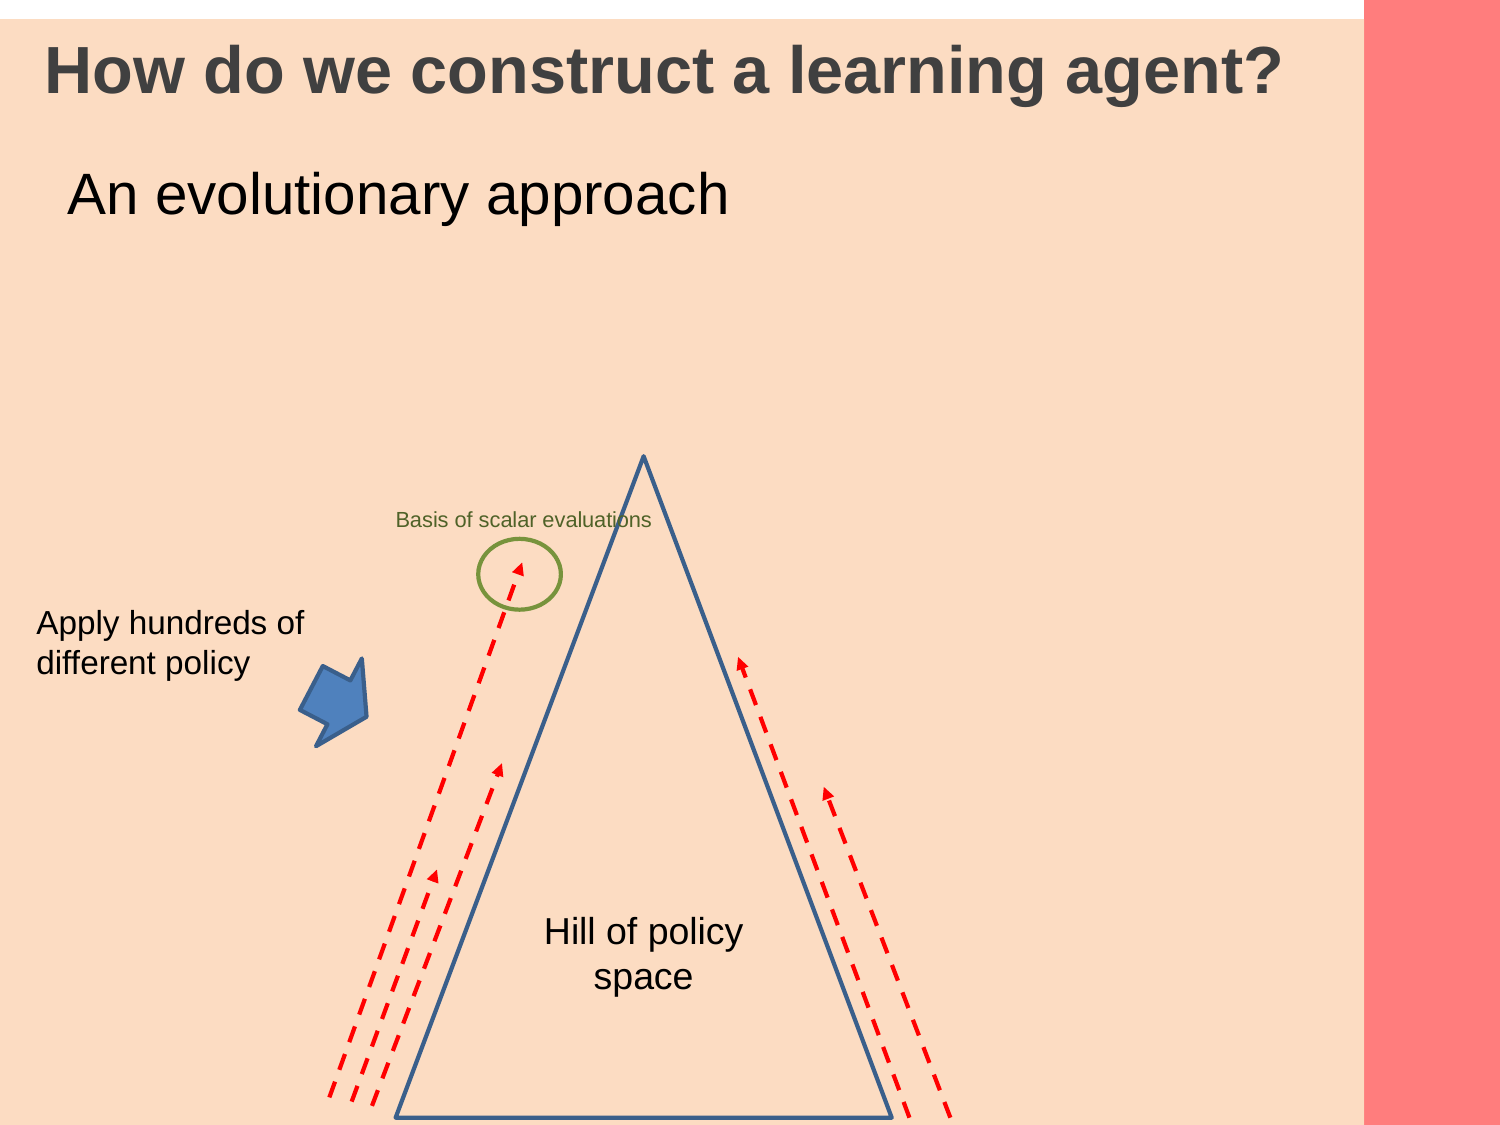

How do we construct a learning agent?
An evolutionary approach
Hill of policy space
Basis of scalar evaluations

Apply hundreds of different policy